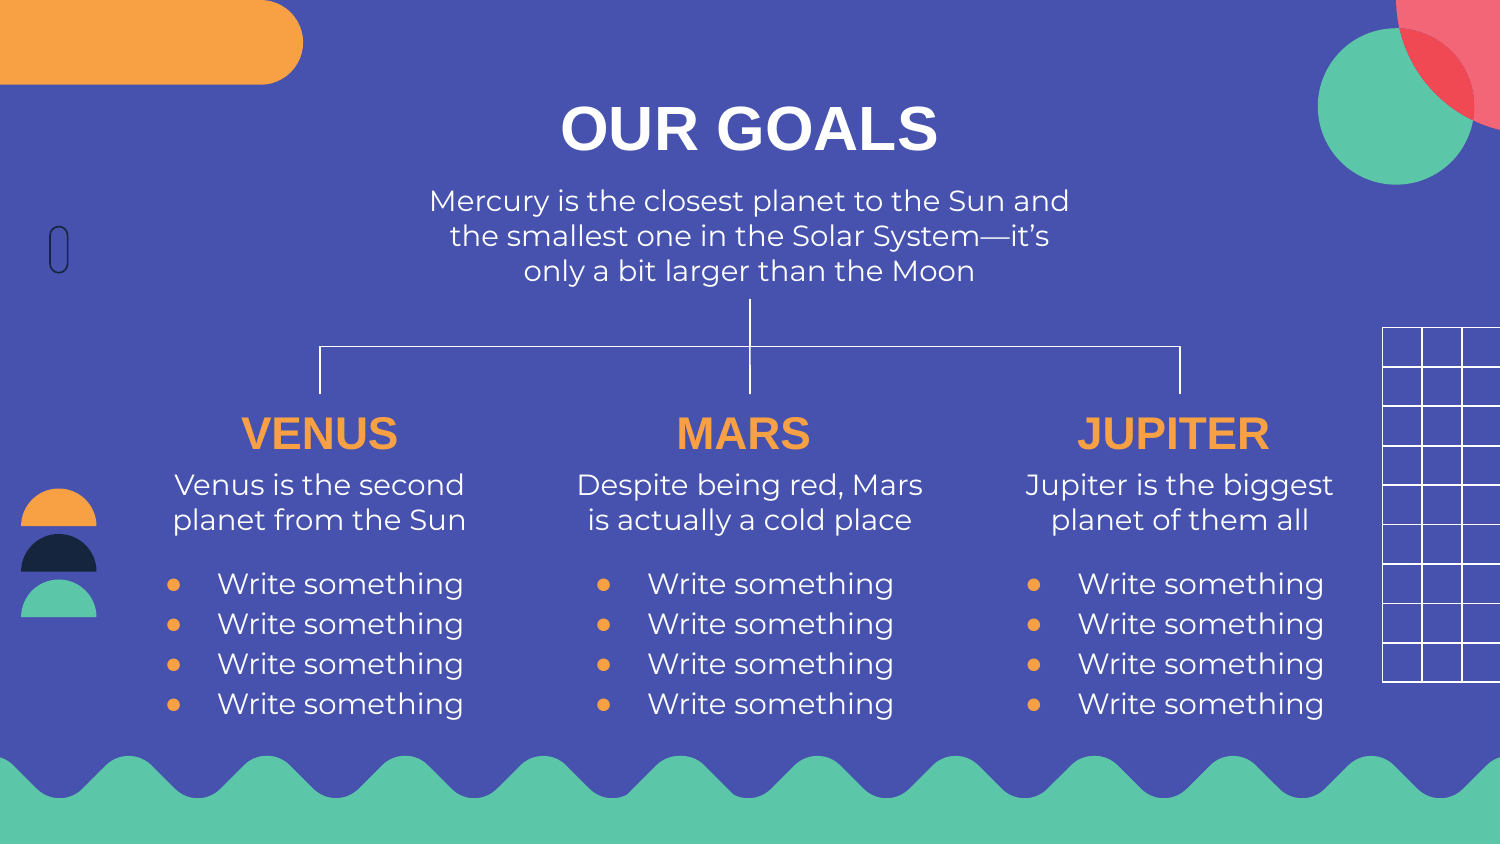

# OUR GOALS
Mercury is the closest planet to the Sun and the smallest one in the Solar System—it’s only a bit larger than the Moon

VENUS
MARS
JUPITER
Venus is the second planet from the Sun
Despite being red, Mars is actually a cold place
Jupiter is the biggest planet of them all
Write something
Write something
Write something
Write something

Write something
Write something
Write something
Write something
Write something
Write something
Write something
Write something